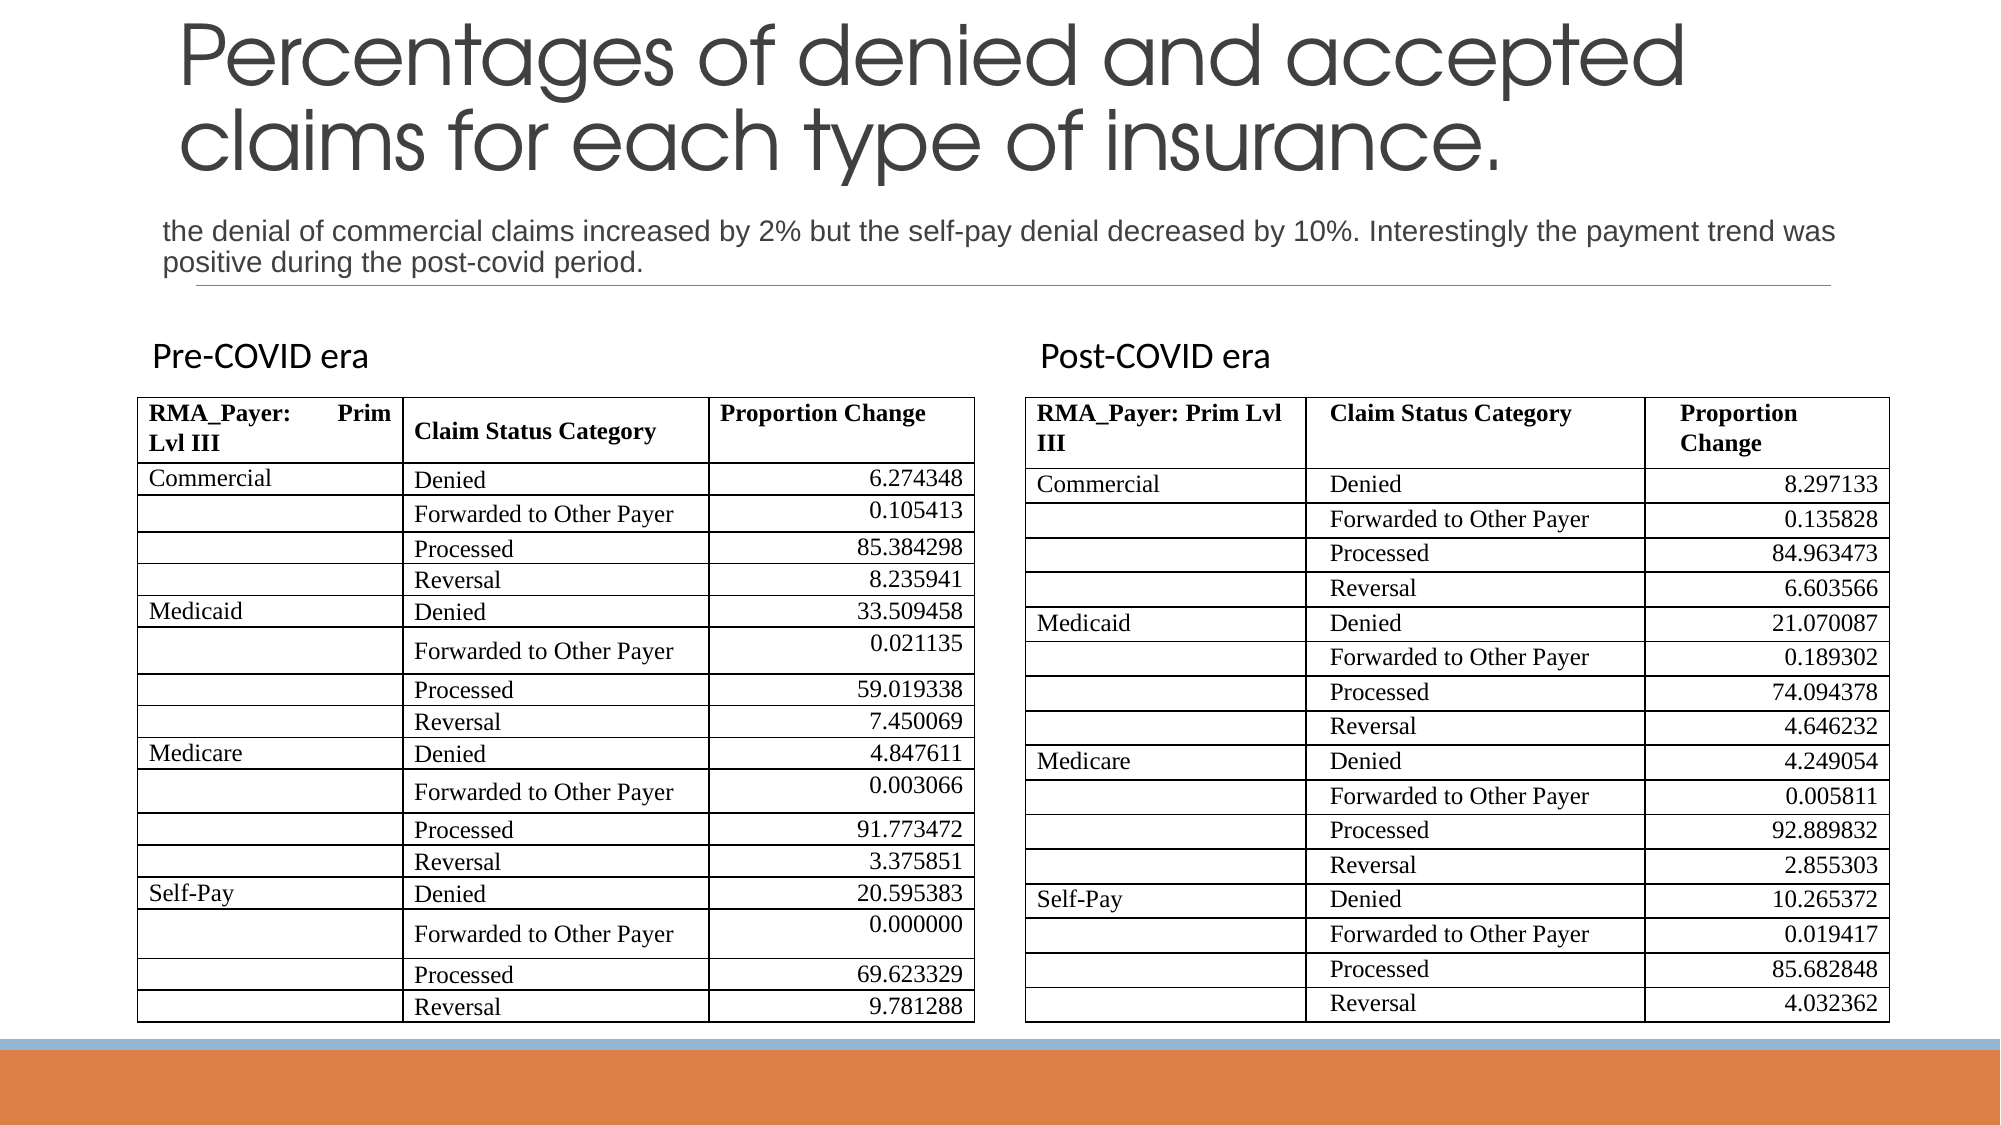

# Percentages of denied and accepted claims for each type of insurance.
the denial of commercial claims increased by 2% but the self-pay denial decreased by 10%. Interestingly the payment trend was positive during the post-covid period.
Pre-COVID era
Post-COVID era
| RMA\_Payer: Prim Lvl III | Claim Status Category | Proportion Change |
| --- | --- | --- |
| Commercial | Denied | 6.274348 |
|  | Forwarded to Other Payer | 0.105413 |
|  | Processed | 85.384298 |
|  | Reversal | 8.235941 |
| Medicaid | Denied | 33.509458 |
|  | Forwarded to Other Payer | 0.021135 |
|  | Processed | 59.019338 |
|  | Reversal | 7.450069 |
| Medicare | Denied | 4.847611 |
|  | Forwarded to Other Payer | 0.003066 |
|  | Processed | 91.773472 |
|  | Reversal | 3.375851 |
| Self-Pay | Denied | 20.595383 |
|  | Forwarded to Other Payer | 0.000000 |
|  | Processed | 69.623329 |
|  | Reversal | 9.781288 |
| RMA\_Payer: Prim Lvl III | Claim Status Category | Proportion Change |
| --- | --- | --- |
| Commercial | Denied | 8.297133 |
|  | Forwarded to Other Payer | 0.135828 |
|  | Processed | 84.963473 |
|  | Reversal | 6.603566 |
| Medicaid | Denied | 21.070087 |
|  | Forwarded to Other Payer | 0.189302 |
|  | Processed | 74.094378 |
|  | Reversal | 4.646232 |
| Medicare | Denied | 4.249054 |
|  | Forwarded to Other Payer | 0.005811 |
|  | Processed | 92.889832 |
|  | Reversal | 2.855303 |
| Self-Pay | Denied | 10.265372 |
|  | Forwarded to Other Payer | 0.019417 |
|  | Processed | 85.682848 |
|  | Reversal | 4.032362 |